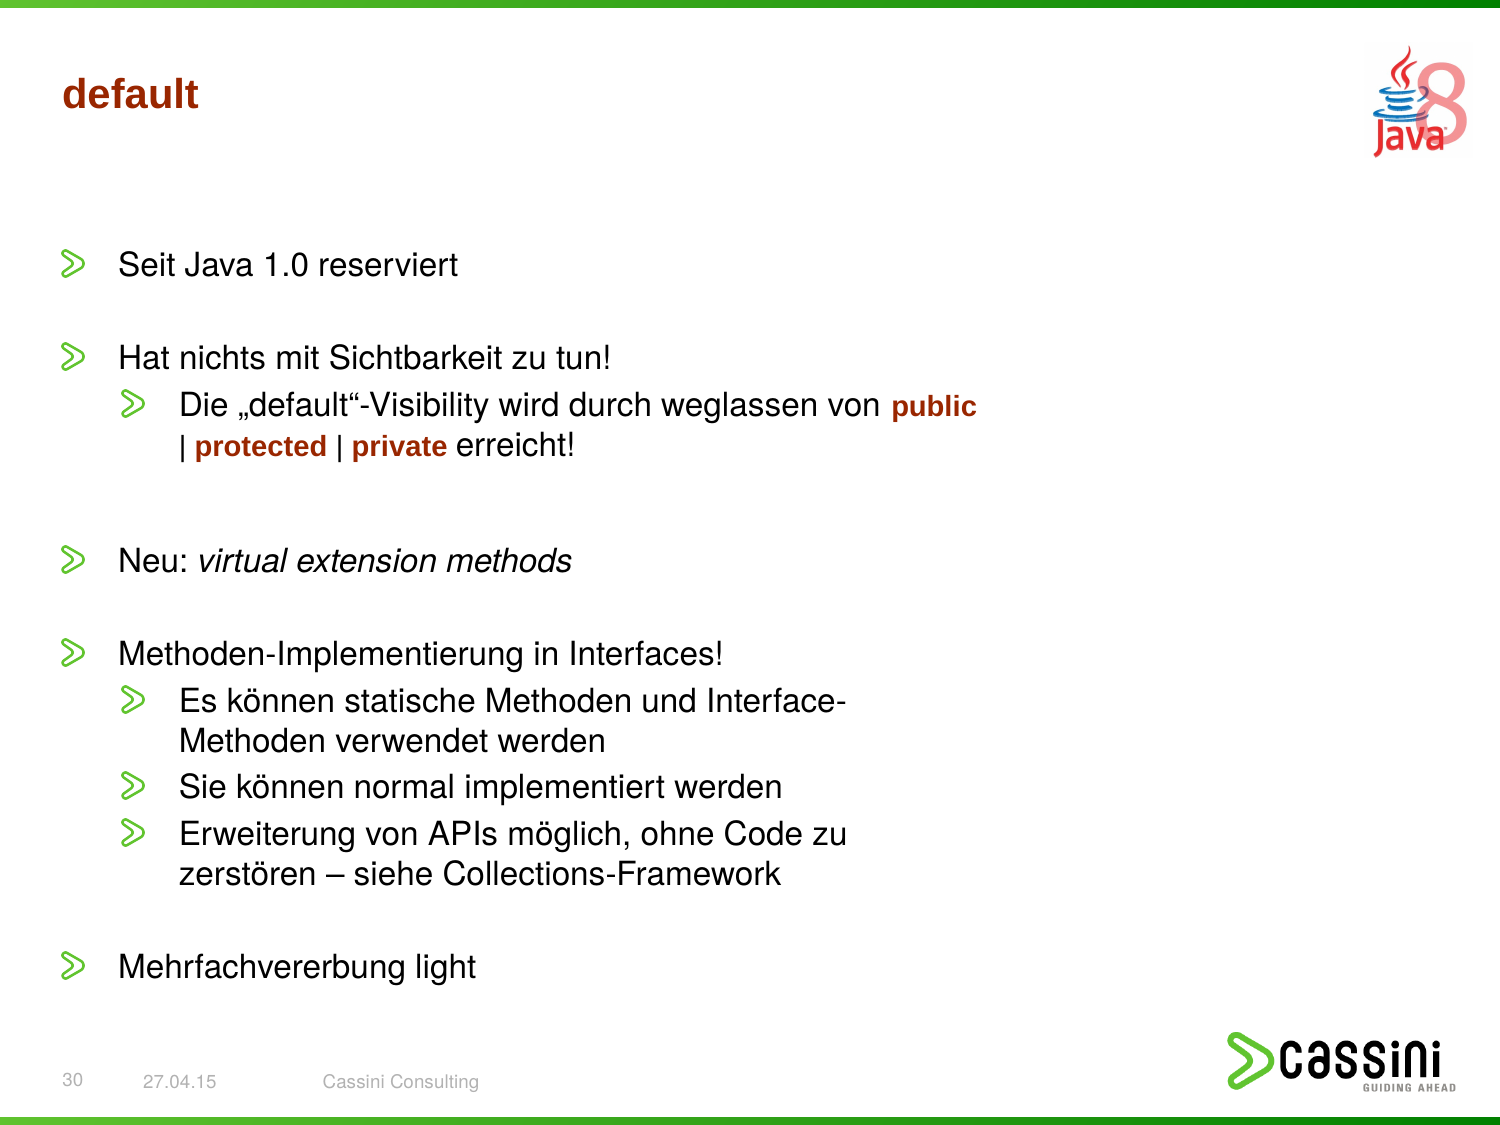

# default
Seit Java 1.0 reserviert

Hat nichts mit Sichtbarkeit zu tun!
Die „default“-Visibility wird durch weglassen von public | protected | private erreicht!

Neu: virtual extension methods

Methoden-Implementierung in Interfaces!
Es können statische Methoden und Interface-Methoden verwendet werden
Sie können normal implementiert werden
Erweiterung von APIs möglich, ohne Code zu zerstören – siehe Collections-Framework

Mehrfachvererbung light

30
27.04.15
Cassini Consulting